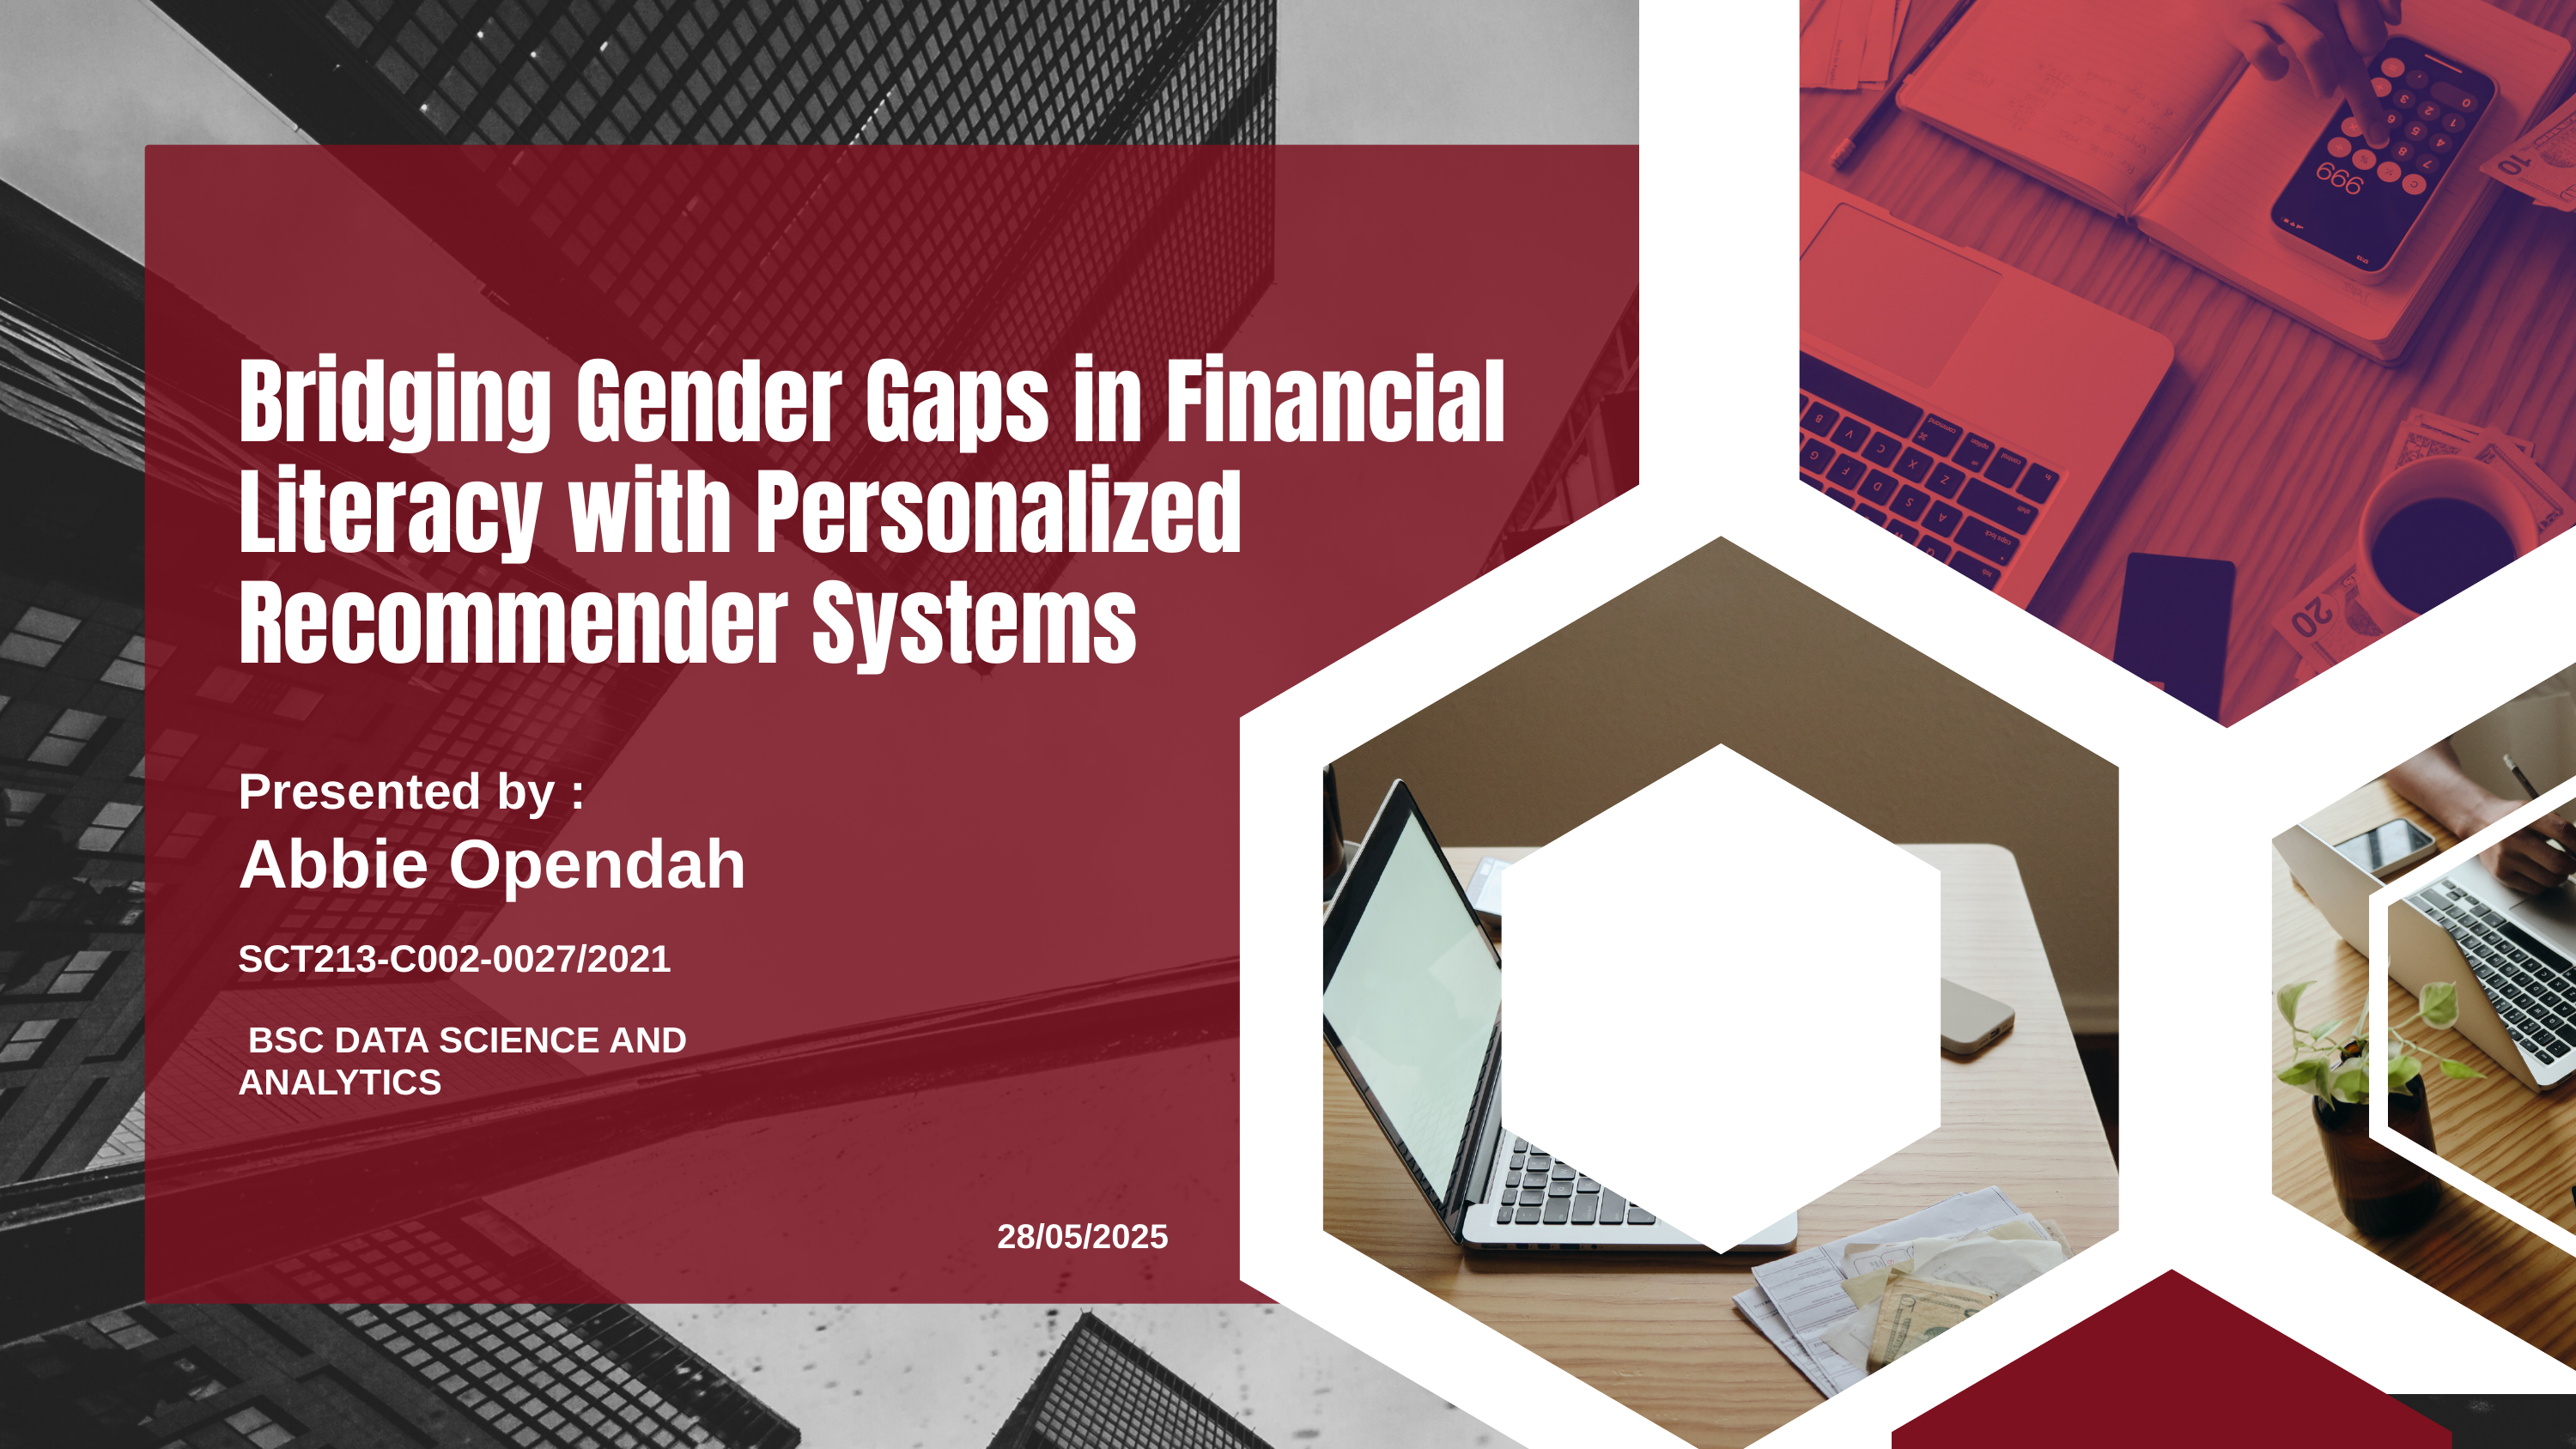

Bridging Gender Gaps in Financial Literacy with Personalized Recommender Systems

Presented by :

Abbie Opendah

SCT213-C002-0027/2021
 BSC DATA SCIENCE AND ANALYTICS

28/05/2025